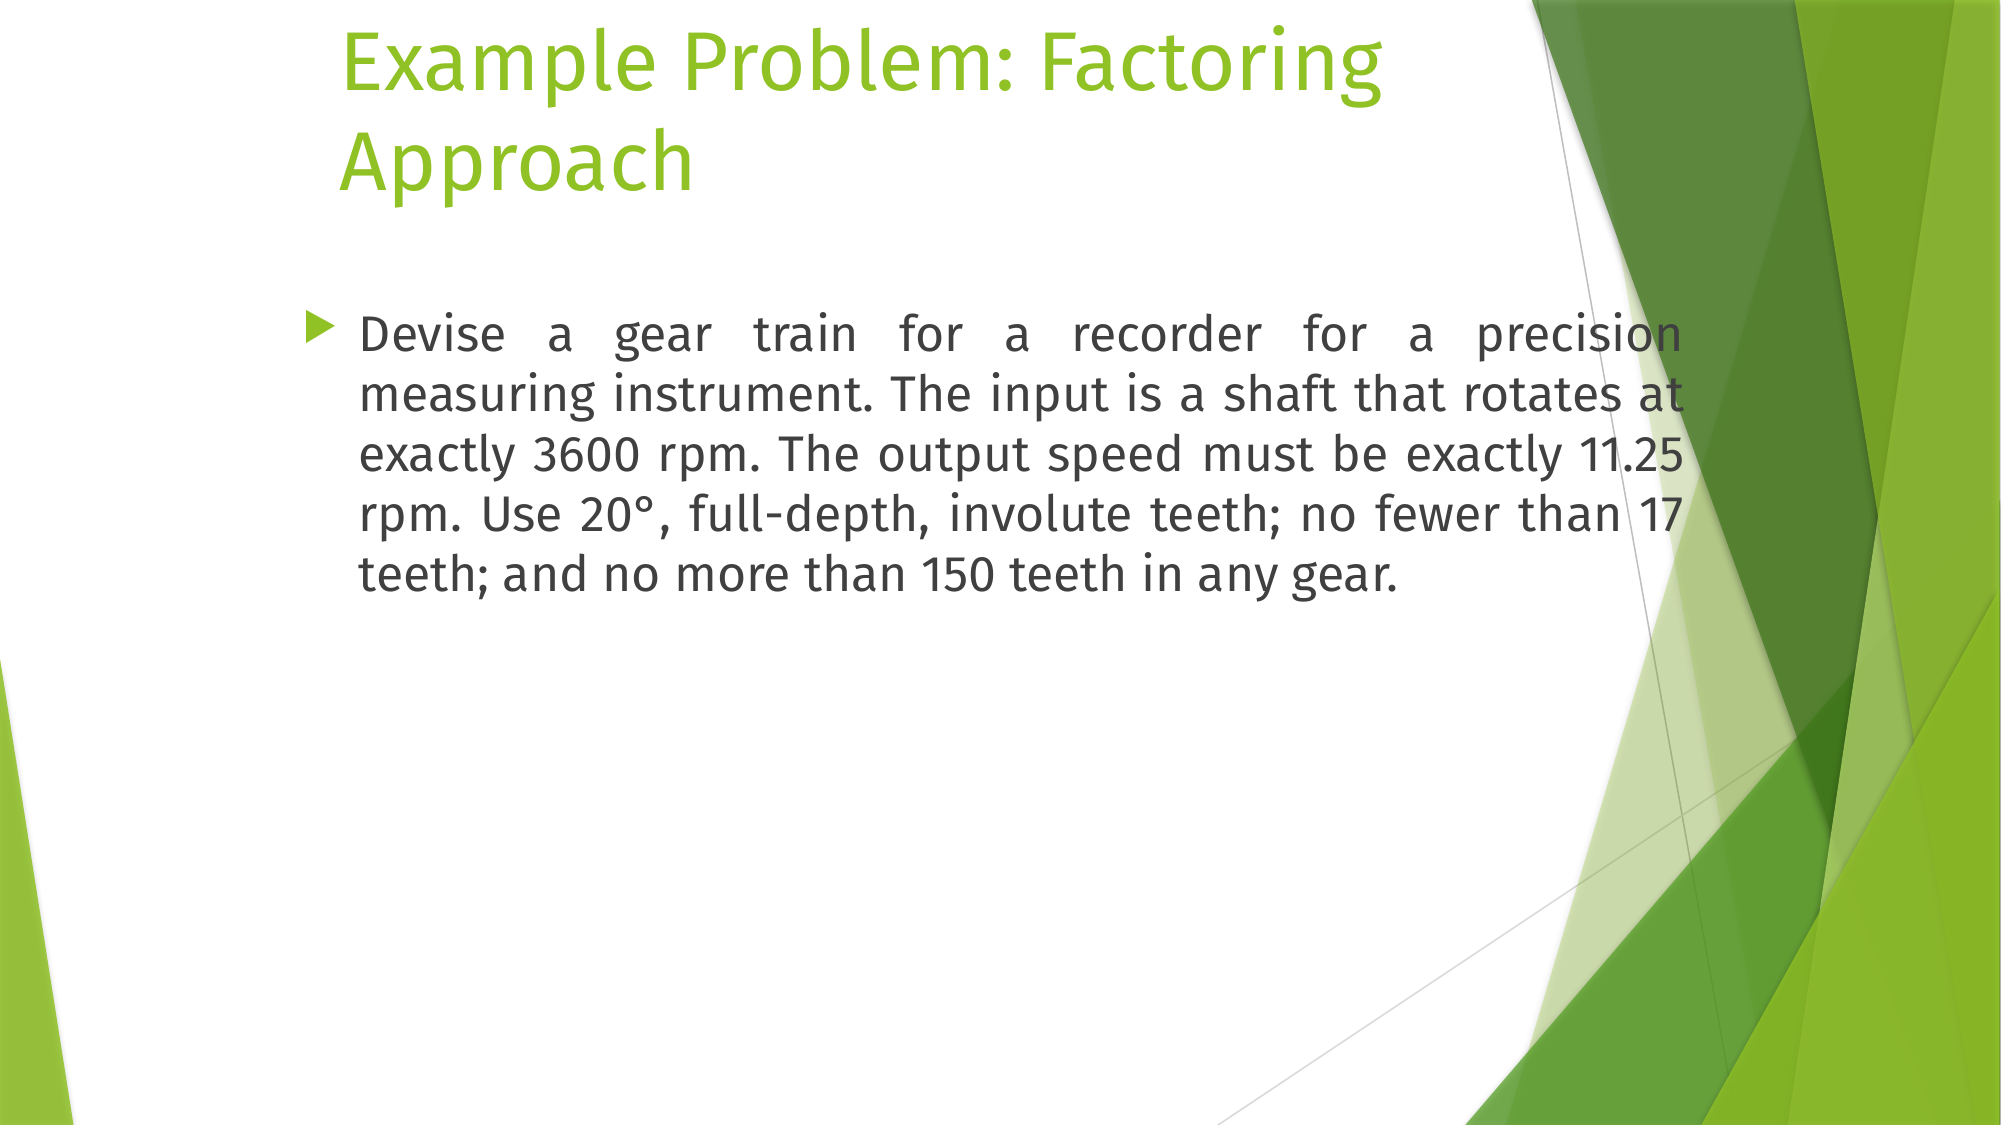

# Example Problem: Factoring Approach

Devise a gear train for a recorder for a precision measuring instrument. The input is a shaft that rotates at exactly 3600 rpm. The output speed must be exactly 11.25 rpm. Use 20°, full-depth, involute teeth; no fewer than 17 teeth; and no more than 150 teeth in any gear.